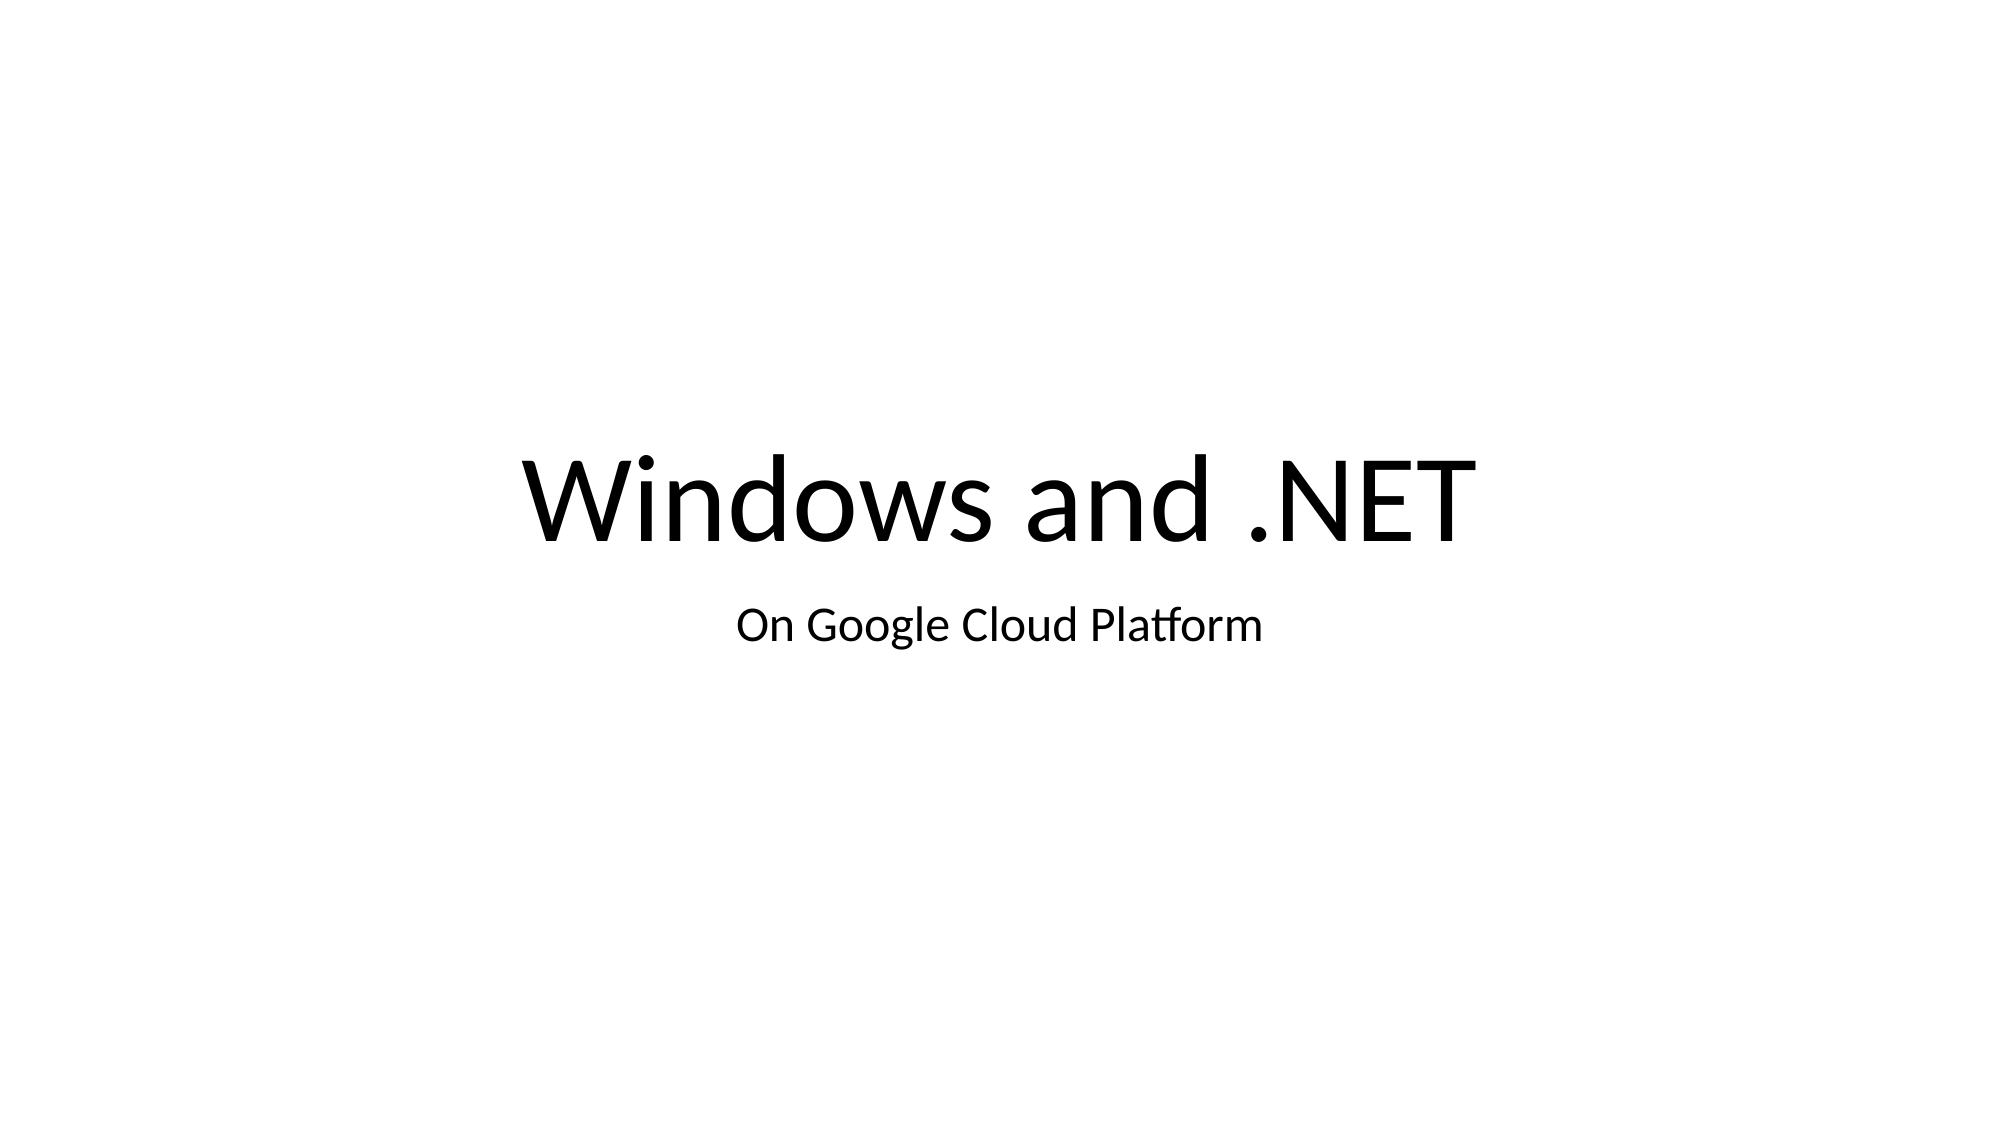

# Windows and .NET
On Google Cloud Platform